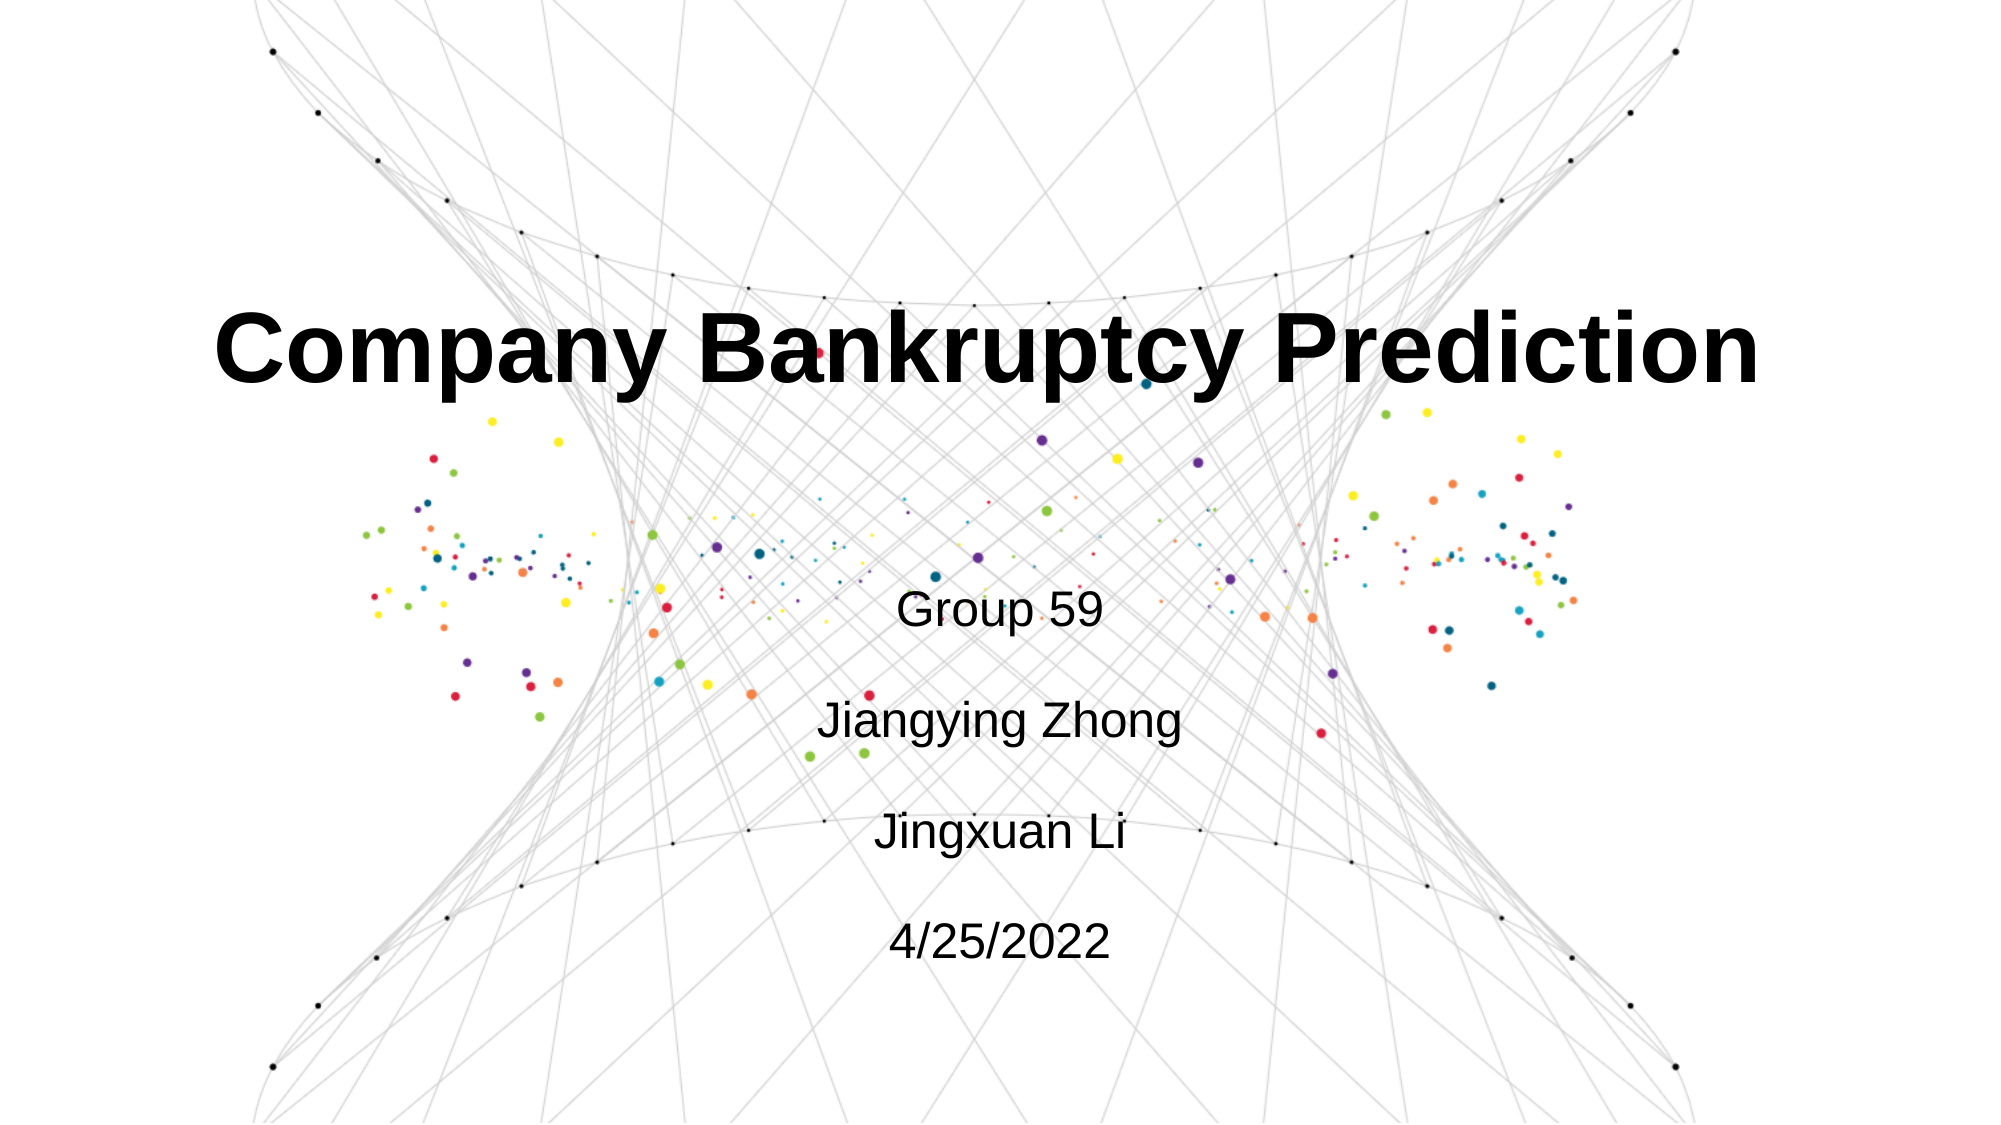

Company Bankruptcy Prediction
Group 59
Jiangying Zhong
Jingxuan Li
4/25/2022